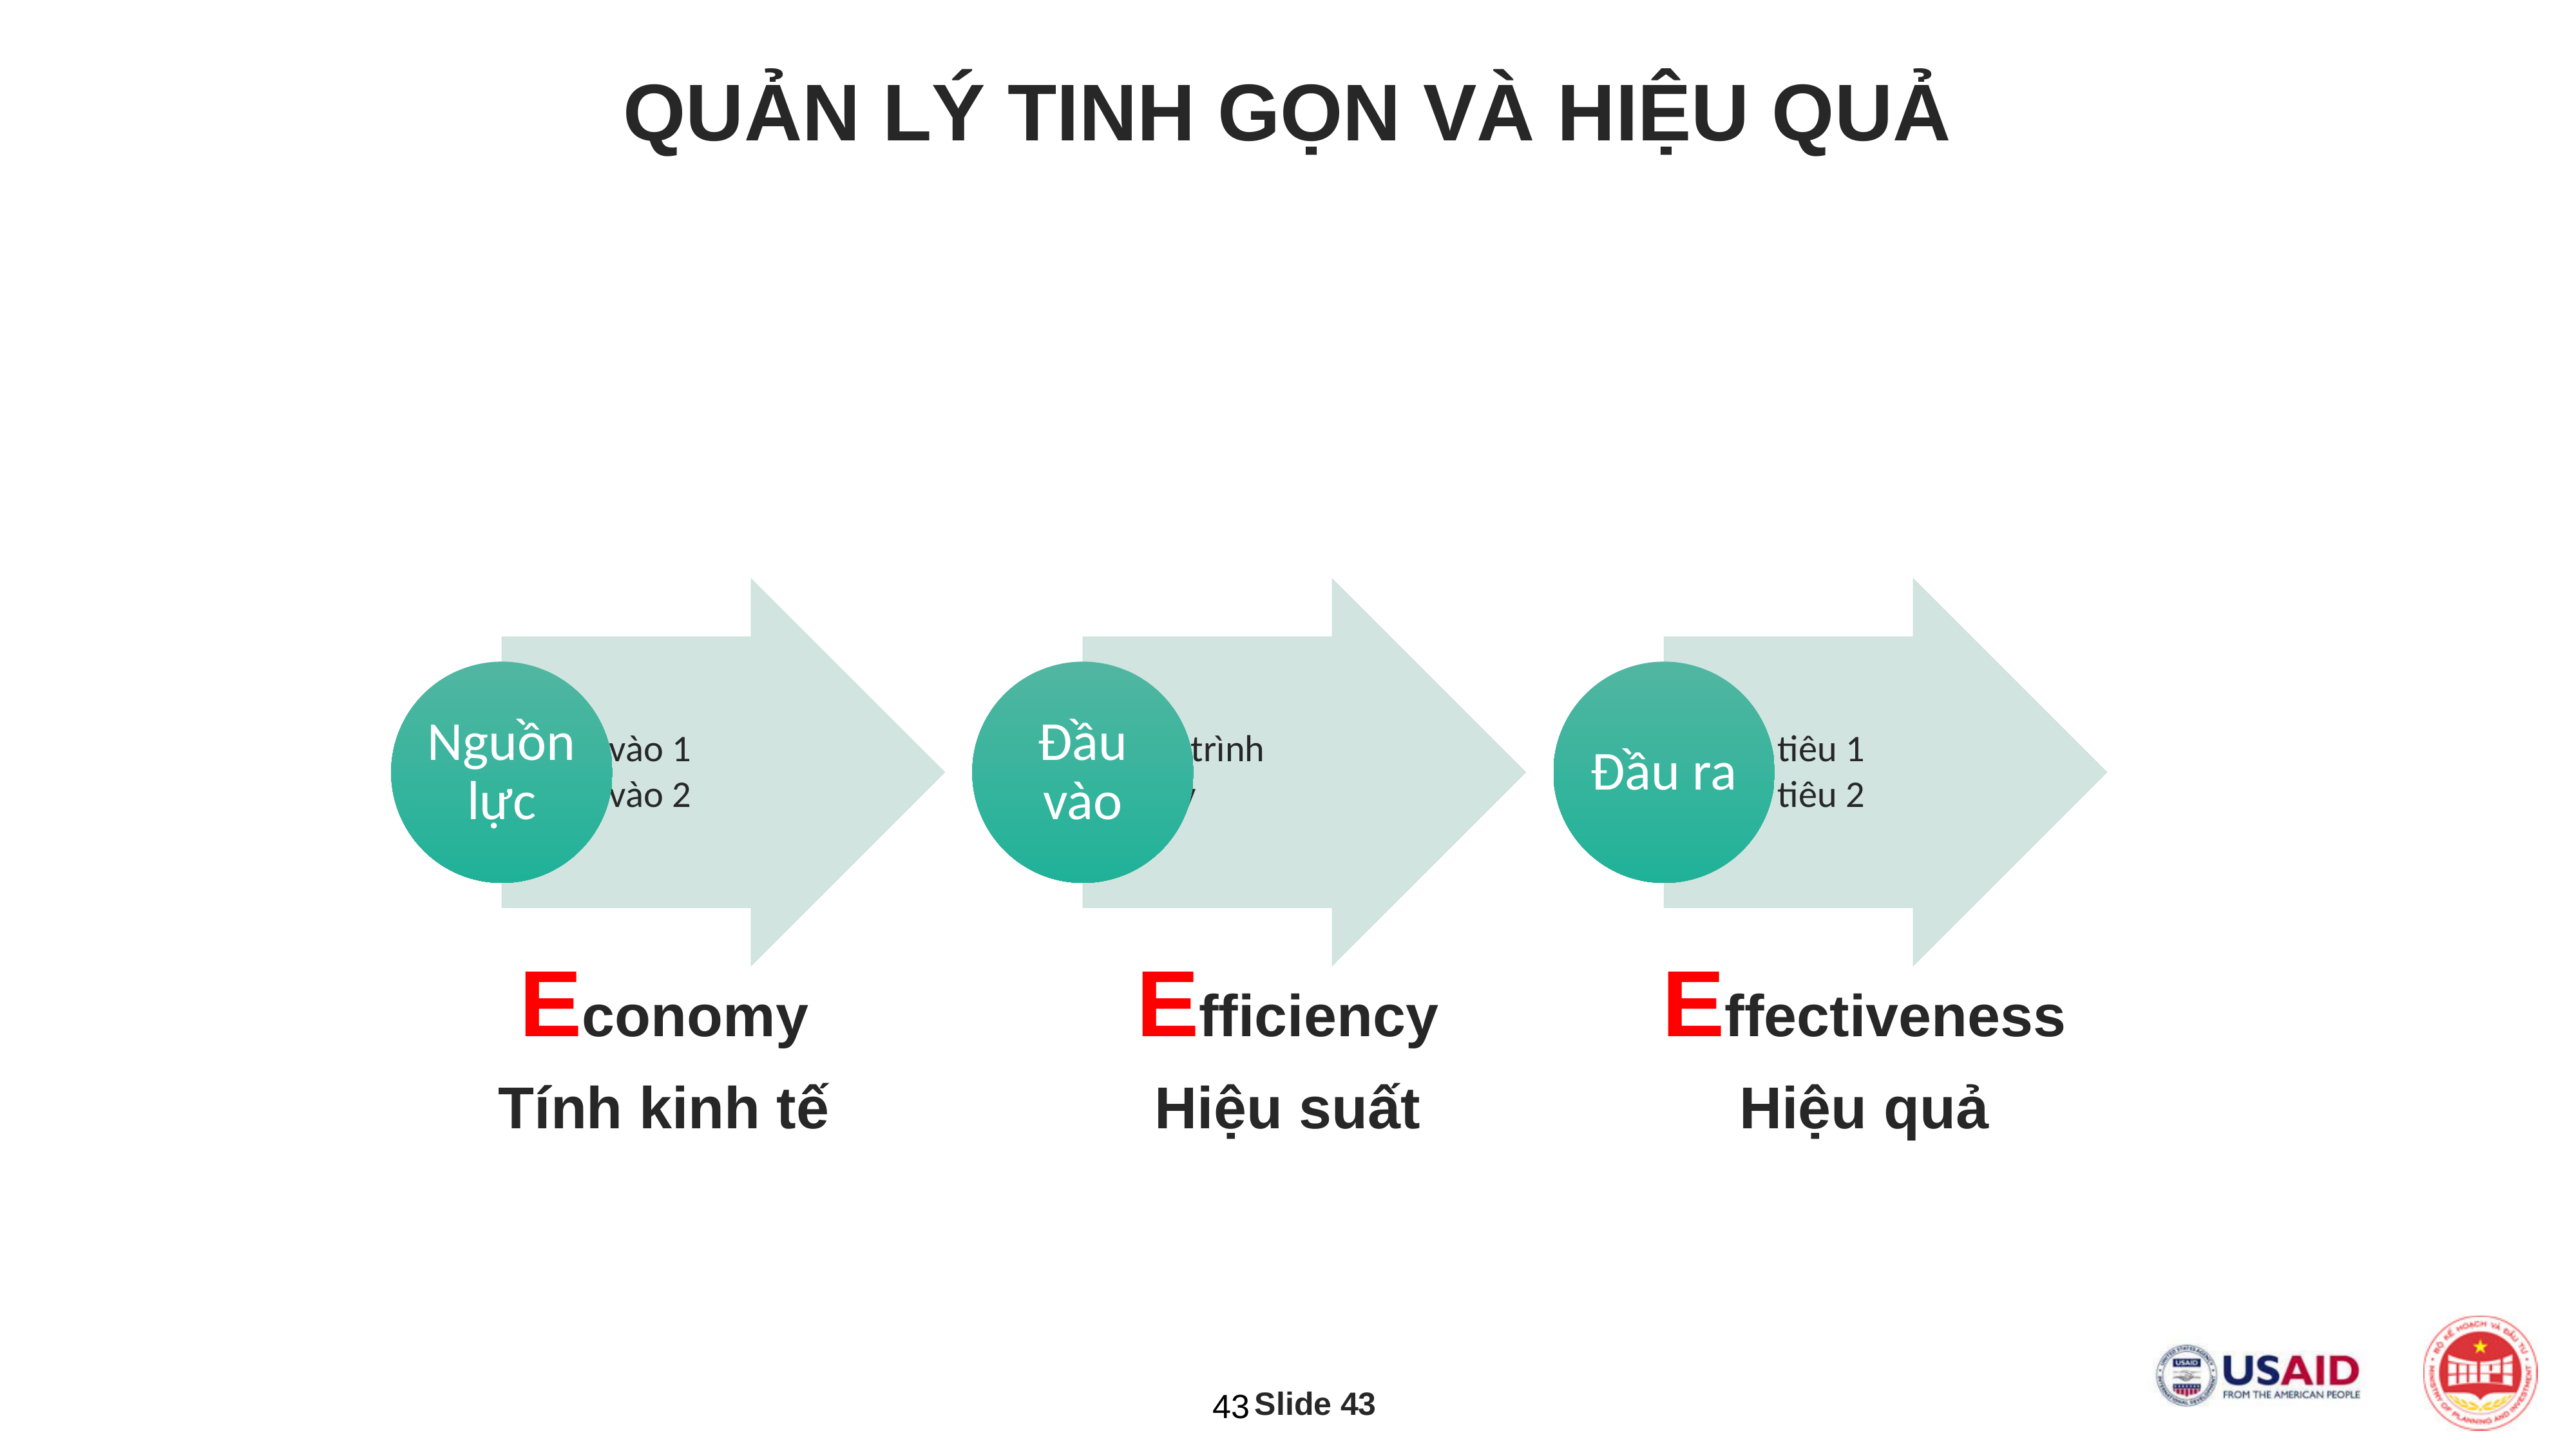

QUẢN LÝ TINH GỌN VÀ HIỆU QUẢ
Đầu vào 1
Đầu vào 2
Nguồn lực
Quy trình
Xử lý
Đầu vào
Mục tiêu 1
Mục tiêu 2
Đầu ra
Economy
Tính kinh tế
Efficiency
Hiệu suất
Effectiveness
Hiệu quả
Slide 43